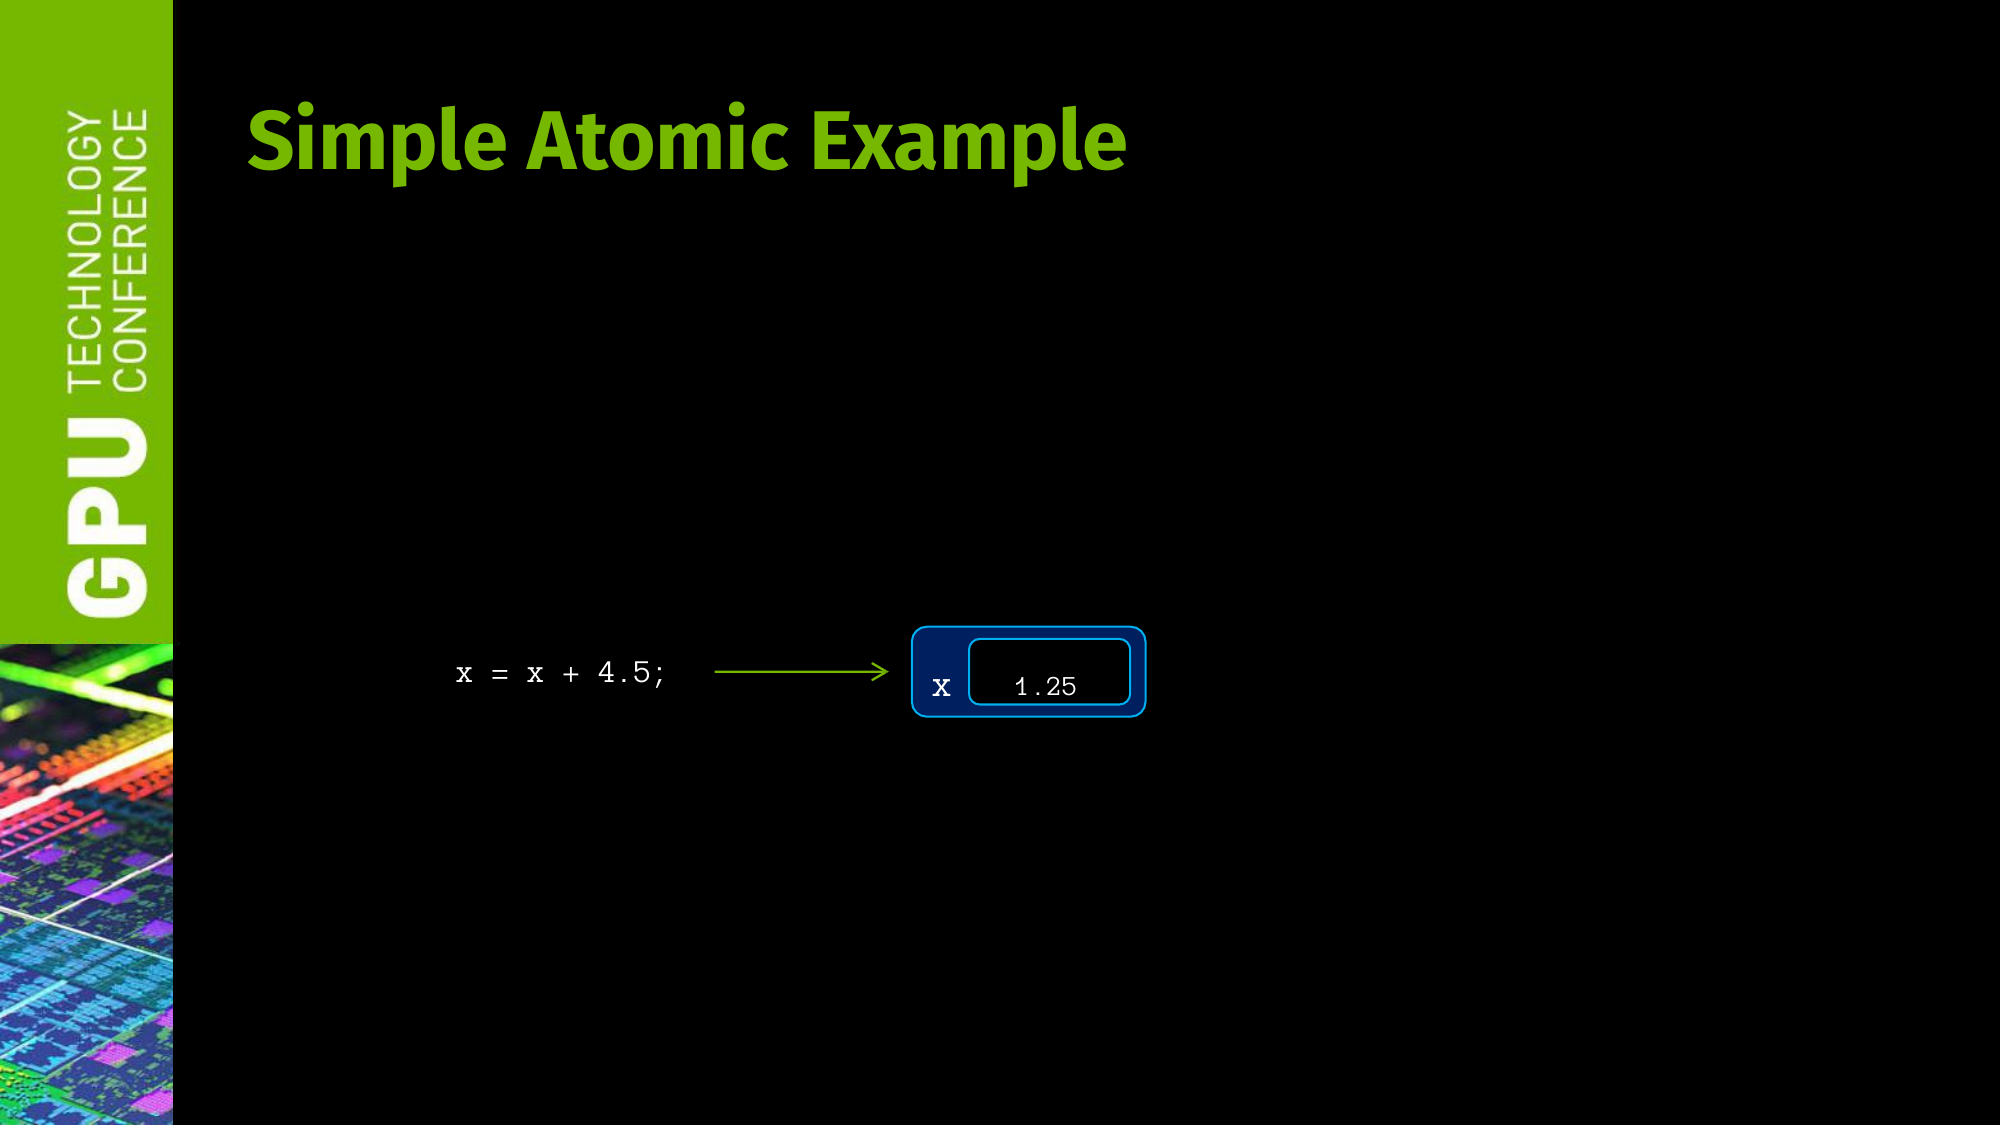

# Simple Atomic Example

x	1.25
x = x + 4.5;